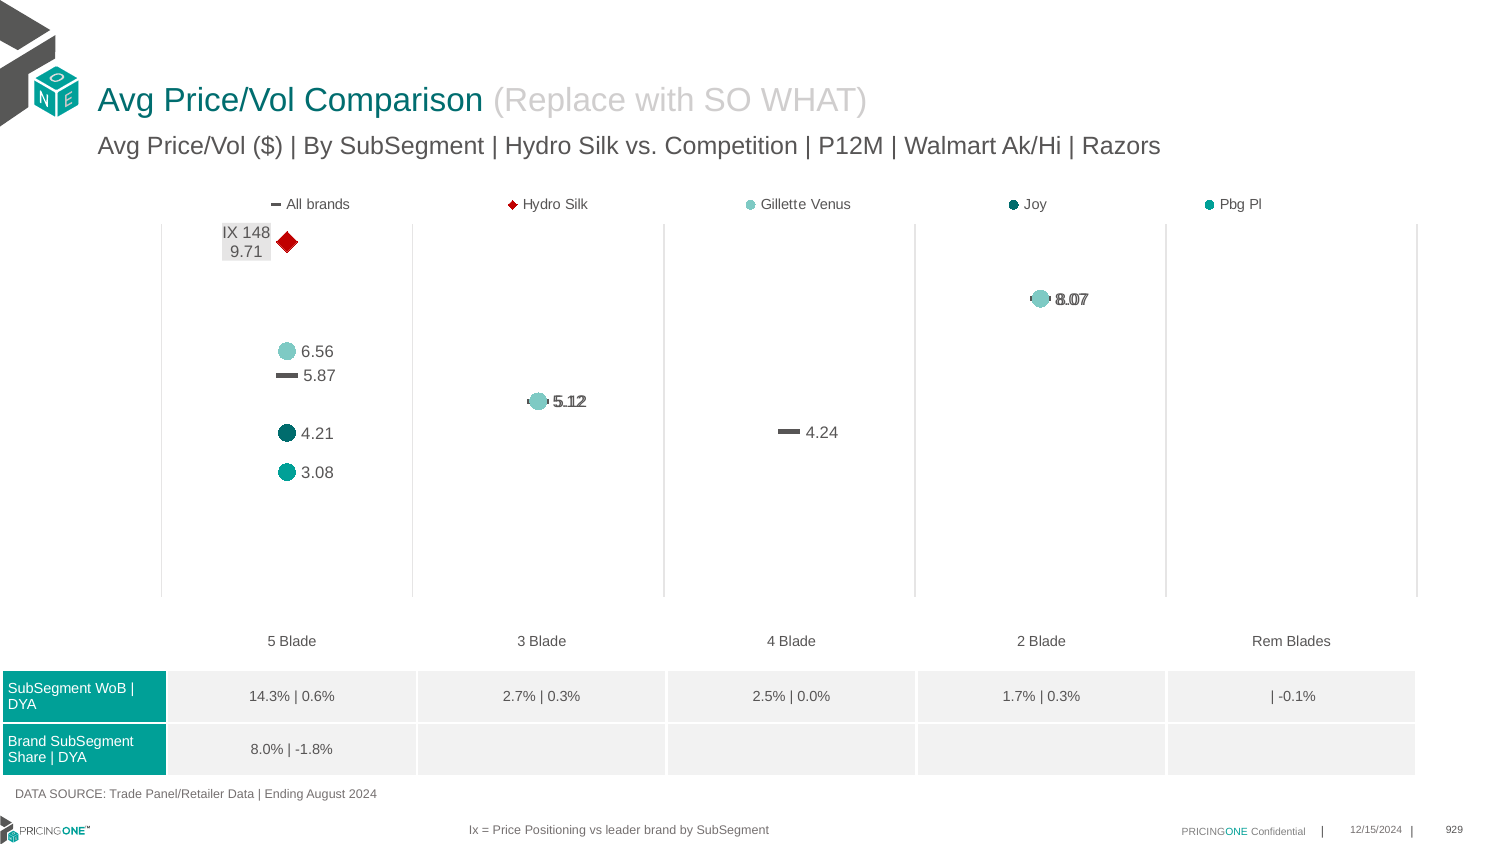

# Avg Price/Vol Comparison (Replace with SO WHAT)
Avg Price/Vol ($) | By SubSegment | Hydro Silk vs. Competition | P12M | Walmart Ak/Hi | Razors

### Chart

| Category | All brands | Hydro Silk | Gillette Venus | Joy | Pbg Pl |
|---|---|---|---|---|---|
| IX 148 | 5.87 | 9.71 | 6.56 | 4.21 | 3.08 |
| None | 5.12 | None | 5.12 | None | None |
| None | 4.24 | None | None | None | None |
| None | 8.07 | None | 8.07 | None | None |
| None | None | None | None | None | None |
|  | 5 Blade | 3 Blade | 4 Blade | 2 Blade | Rem Blades |
| --- | --- | --- | --- | --- | --- |
| SubSegment WoB | DYA | 14.3% | 0.6% | 2.7% | 0.3% | 2.5% | 0.0% | 1.7% | 0.3% | | -0.1% |
| Brand SubSegment Share | DYA | 8.0% | -1.8% |  |  |  |  |
DATA SOURCE: Trade Panel/Retailer Data | Ending August 2024
Ix = Price Positioning vs leader brand by SubSegment
12/15/2024
929